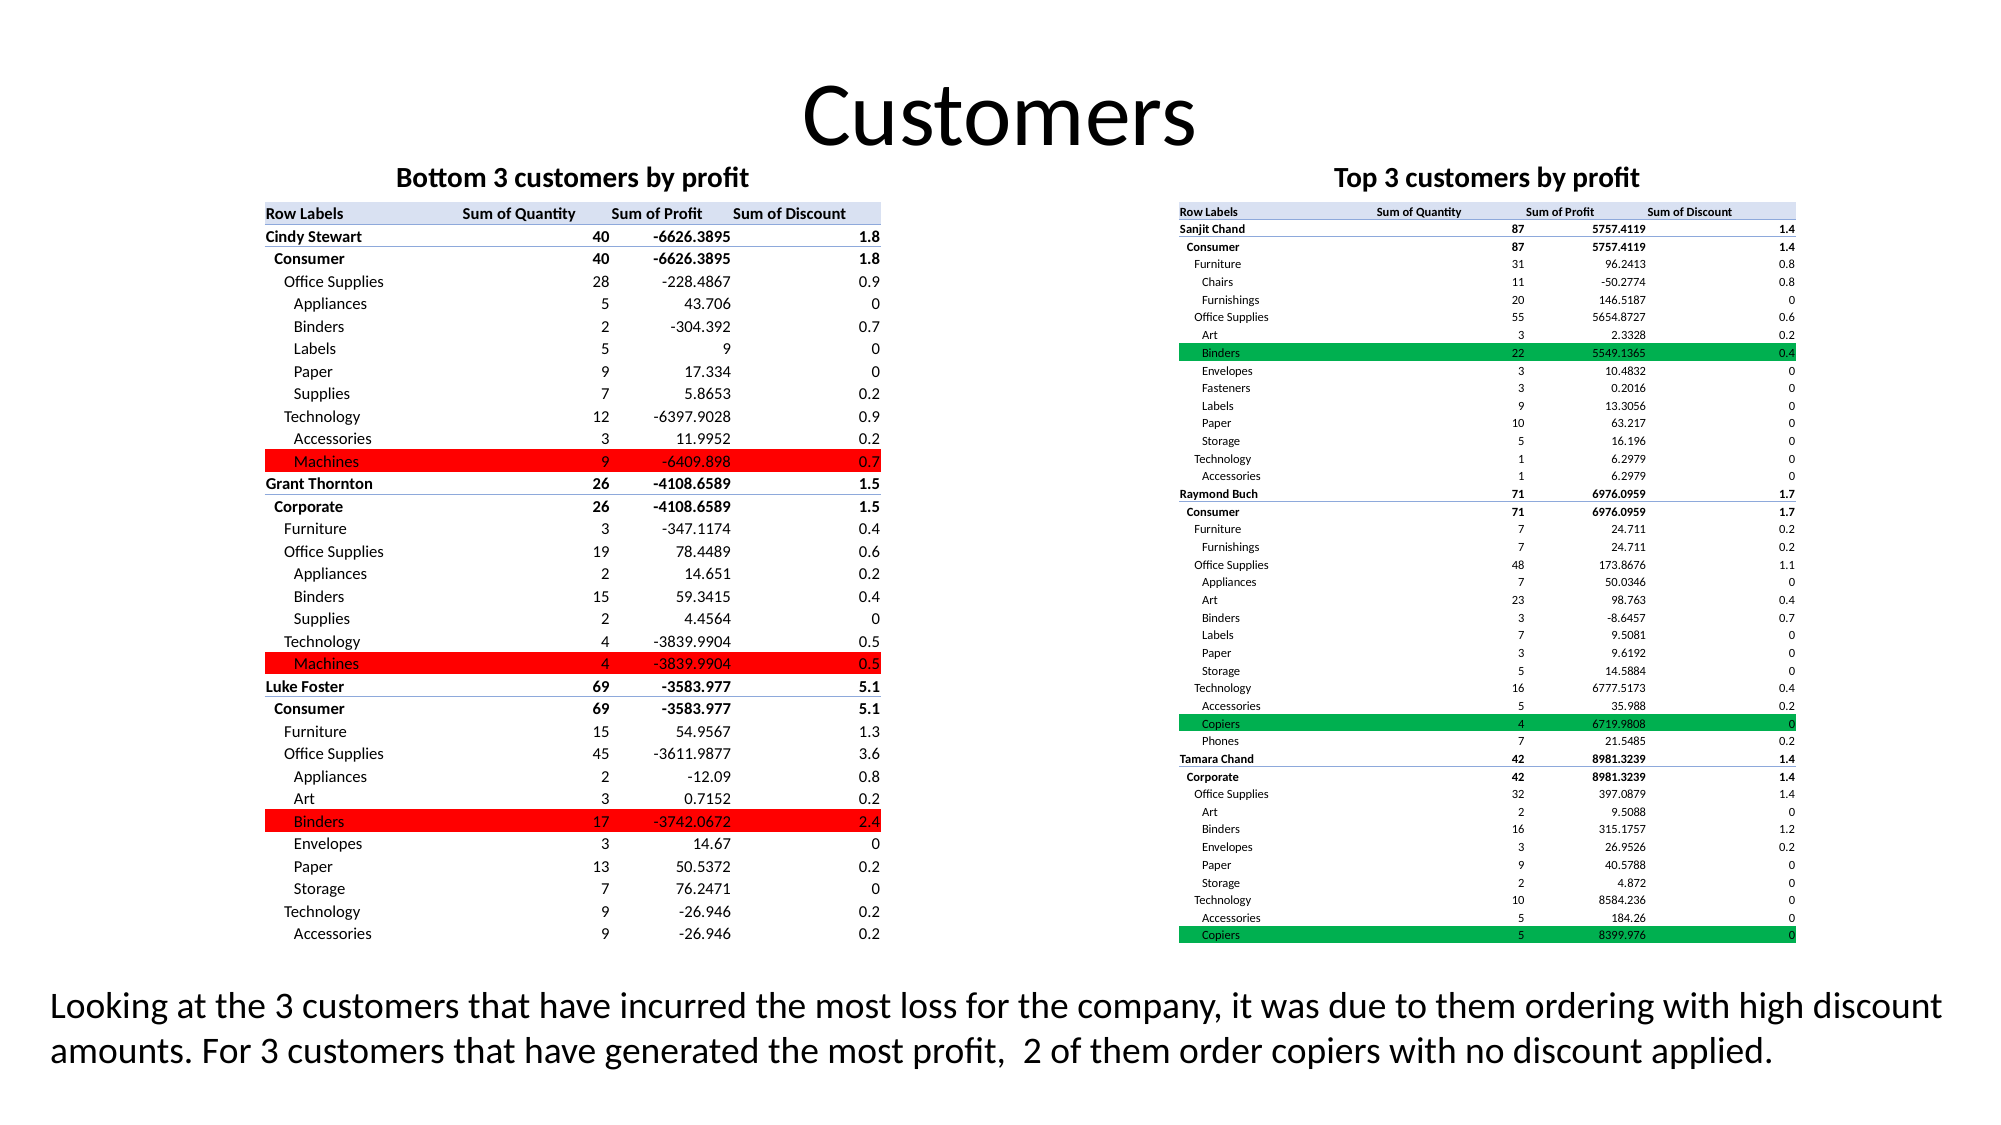

# Customers
Bottom 3 customers by profit
Top 3 customers by profit
| Row Labels | Sum of Quantity | Sum of Profit | Sum of Discount |
| --- | --- | --- | --- |
| Sanjit Chand | 87 | 5757.4119 | 1.4 |
| Consumer | 87 | 5757.4119 | 1.4 |
| Furniture | 31 | 96.2413 | 0.8 |
| Chairs | 11 | -50.2774 | 0.8 |
| Furnishings | 20 | 146.5187 | 0 |
| Office Supplies | 55 | 5654.8727 | 0.6 |
| Art | 3 | 2.3328 | 0.2 |
| Binders | 22 | 5549.1365 | 0.4 |
| Envelopes | 3 | 10.4832 | 0 |
| Fasteners | 3 | 0.2016 | 0 |
| Labels | 9 | 13.3056 | 0 |
| Paper | 10 | 63.217 | 0 |
| Storage | 5 | 16.196 | 0 |
| Technology | 1 | 6.2979 | 0 |
| Accessories | 1 | 6.2979 | 0 |
| Raymond Buch | 71 | 6976.0959 | 1.7 |
| Consumer | 71 | 6976.0959 | 1.7 |
| Furniture | 7 | 24.711 | 0.2 |
| Furnishings | 7 | 24.711 | 0.2 |
| Office Supplies | 48 | 173.8676 | 1.1 |
| Appliances | 7 | 50.0346 | 0 |
| Art | 23 | 98.763 | 0.4 |
| Binders | 3 | -8.6457 | 0.7 |
| Labels | 7 | 9.5081 | 0 |
| Paper | 3 | 9.6192 | 0 |
| Storage | 5 | 14.5884 | 0 |
| Technology | 16 | 6777.5173 | 0.4 |
| Accessories | 5 | 35.988 | 0.2 |
| Copiers | 4 | 6719.9808 | 0 |
| Phones | 7 | 21.5485 | 0.2 |
| Tamara Chand | 42 | 8981.3239 | 1.4 |
| Corporate | 42 | 8981.3239 | 1.4 |
| Office Supplies | 32 | 397.0879 | 1.4 |
| Art | 2 | 9.5088 | 0 |
| Binders | 16 | 315.1757 | 1.2 |
| Envelopes | 3 | 26.9526 | 0.2 |
| Paper | 9 | 40.5788 | 0 |
| Storage | 2 | 4.872 | 0 |
| Technology | 10 | 8584.236 | 0 |
| Accessories | 5 | 184.26 | 0 |
| Copiers | 5 | 8399.976 | 0 |
| Row Labels | Sum of Quantity | Sum of Profit | Sum of Discount |
| --- | --- | --- | --- |
| Cindy Stewart | 40 | -6626.3895 | 1.8 |
| Consumer | 40 | -6626.3895 | 1.8 |
| Office Supplies | 28 | -228.4867 | 0.9 |
| Appliances | 5 | 43.706 | 0 |
| Binders | 2 | -304.392 | 0.7 |
| Labels | 5 | 9 | 0 |
| Paper | 9 | 17.334 | 0 |
| Supplies | 7 | 5.8653 | 0.2 |
| Technology | 12 | -6397.9028 | 0.9 |
| Accessories | 3 | 11.9952 | 0.2 |
| Machines | 9 | -6409.898 | 0.7 |
| Grant Thornton | 26 | -4108.6589 | 1.5 |
| Corporate | 26 | -4108.6589 | 1.5 |
| Furniture | 3 | -347.1174 | 0.4 |
| Office Supplies | 19 | 78.4489 | 0.6 |
| Appliances | 2 | 14.651 | 0.2 |
| Binders | 15 | 59.3415 | 0.4 |
| Supplies | 2 | 4.4564 | 0 |
| Technology | 4 | -3839.9904 | 0.5 |
| Machines | 4 | -3839.9904 | 0.5 |
| Luke Foster | 69 | -3583.977 | 5.1 |
| Consumer | 69 | -3583.977 | 5.1 |
| Furniture | 15 | 54.9567 | 1.3 |
| Office Supplies | 45 | -3611.9877 | 3.6 |
| Appliances | 2 | -12.09 | 0.8 |
| Art | 3 | 0.7152 | 0.2 |
| Binders | 17 | -3742.0672 | 2.4 |
| Envelopes | 3 | 14.67 | 0 |
| Paper | 13 | 50.5372 | 0.2 |
| Storage | 7 | 76.2471 | 0 |
| Technology | 9 | -26.946 | 0.2 |
| Accessories | 9 | -26.946 | 0.2 |
Looking at the 3 customers that have incurred the most loss for the company, it was due to them ordering with high discount amounts. For 3 customers that have generated the most profit,  2 of them order copiers with no discount applied.